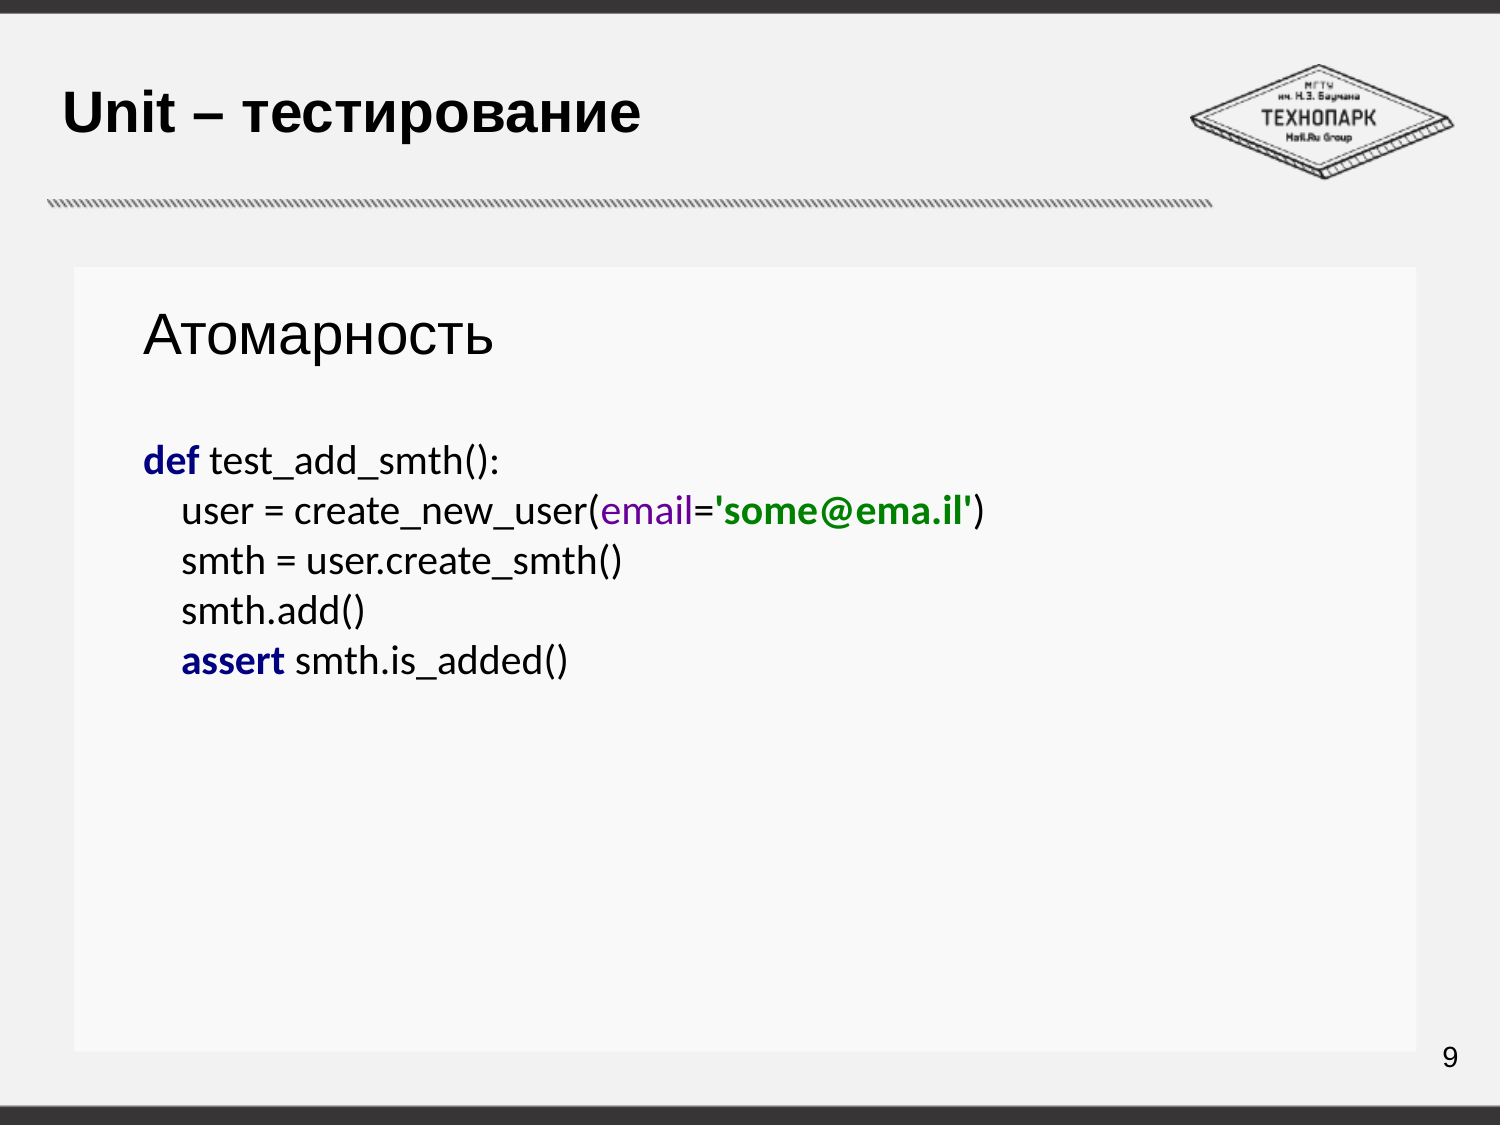

# Unit – тестирование
Атомарность
def test_add_smth():
    user = create_new_user(email='some@ema.il')
    smth = user.create_smth()
    smth.add()
    assert smth.is_added()
9